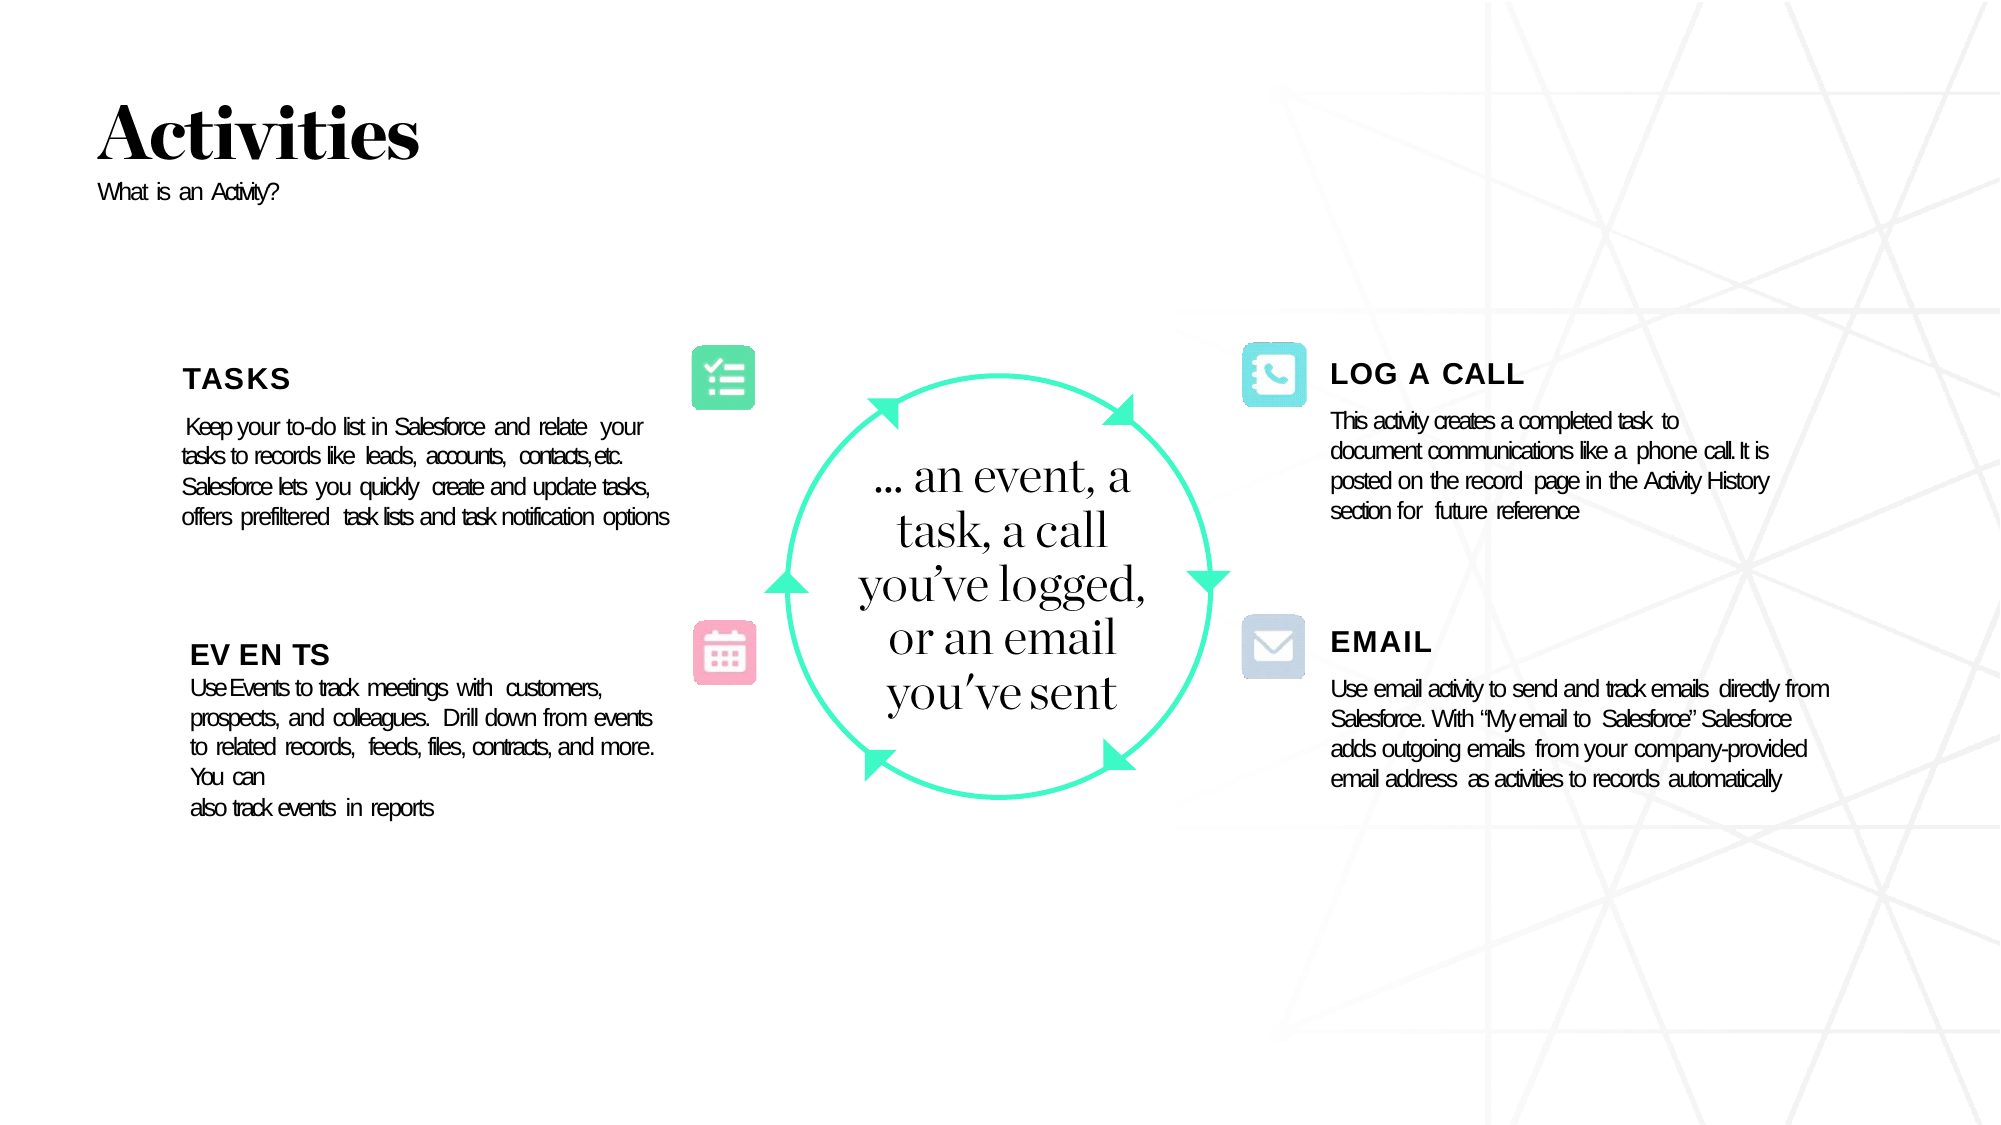

What is an Activity?
LOG A CALL
This activity creates a completed task  to document communications like a  phone call. It is posted on the record  page in the Activity History section for  future reference
   TASKS
     Keep your to-do list in Salesforce and relate  your tasks to records like leads, accounts,  contacts, etc. Salesforce lets you quickly  create and update tasks, offers prefiltered  task lists and task notification options

EMAIL
Use email activity to send and track emails  directly from Salesforce. With “My email to  Salesforce” Salesforce adds outgoing emails  from your company-provided email address  as activities to records automatically

EV EN TS
Use Events to track meetings with  customers, prospects, and colleagues.  Drill down from events to related records,  feeds, files, contracts, and more. You can
also track events  in reports